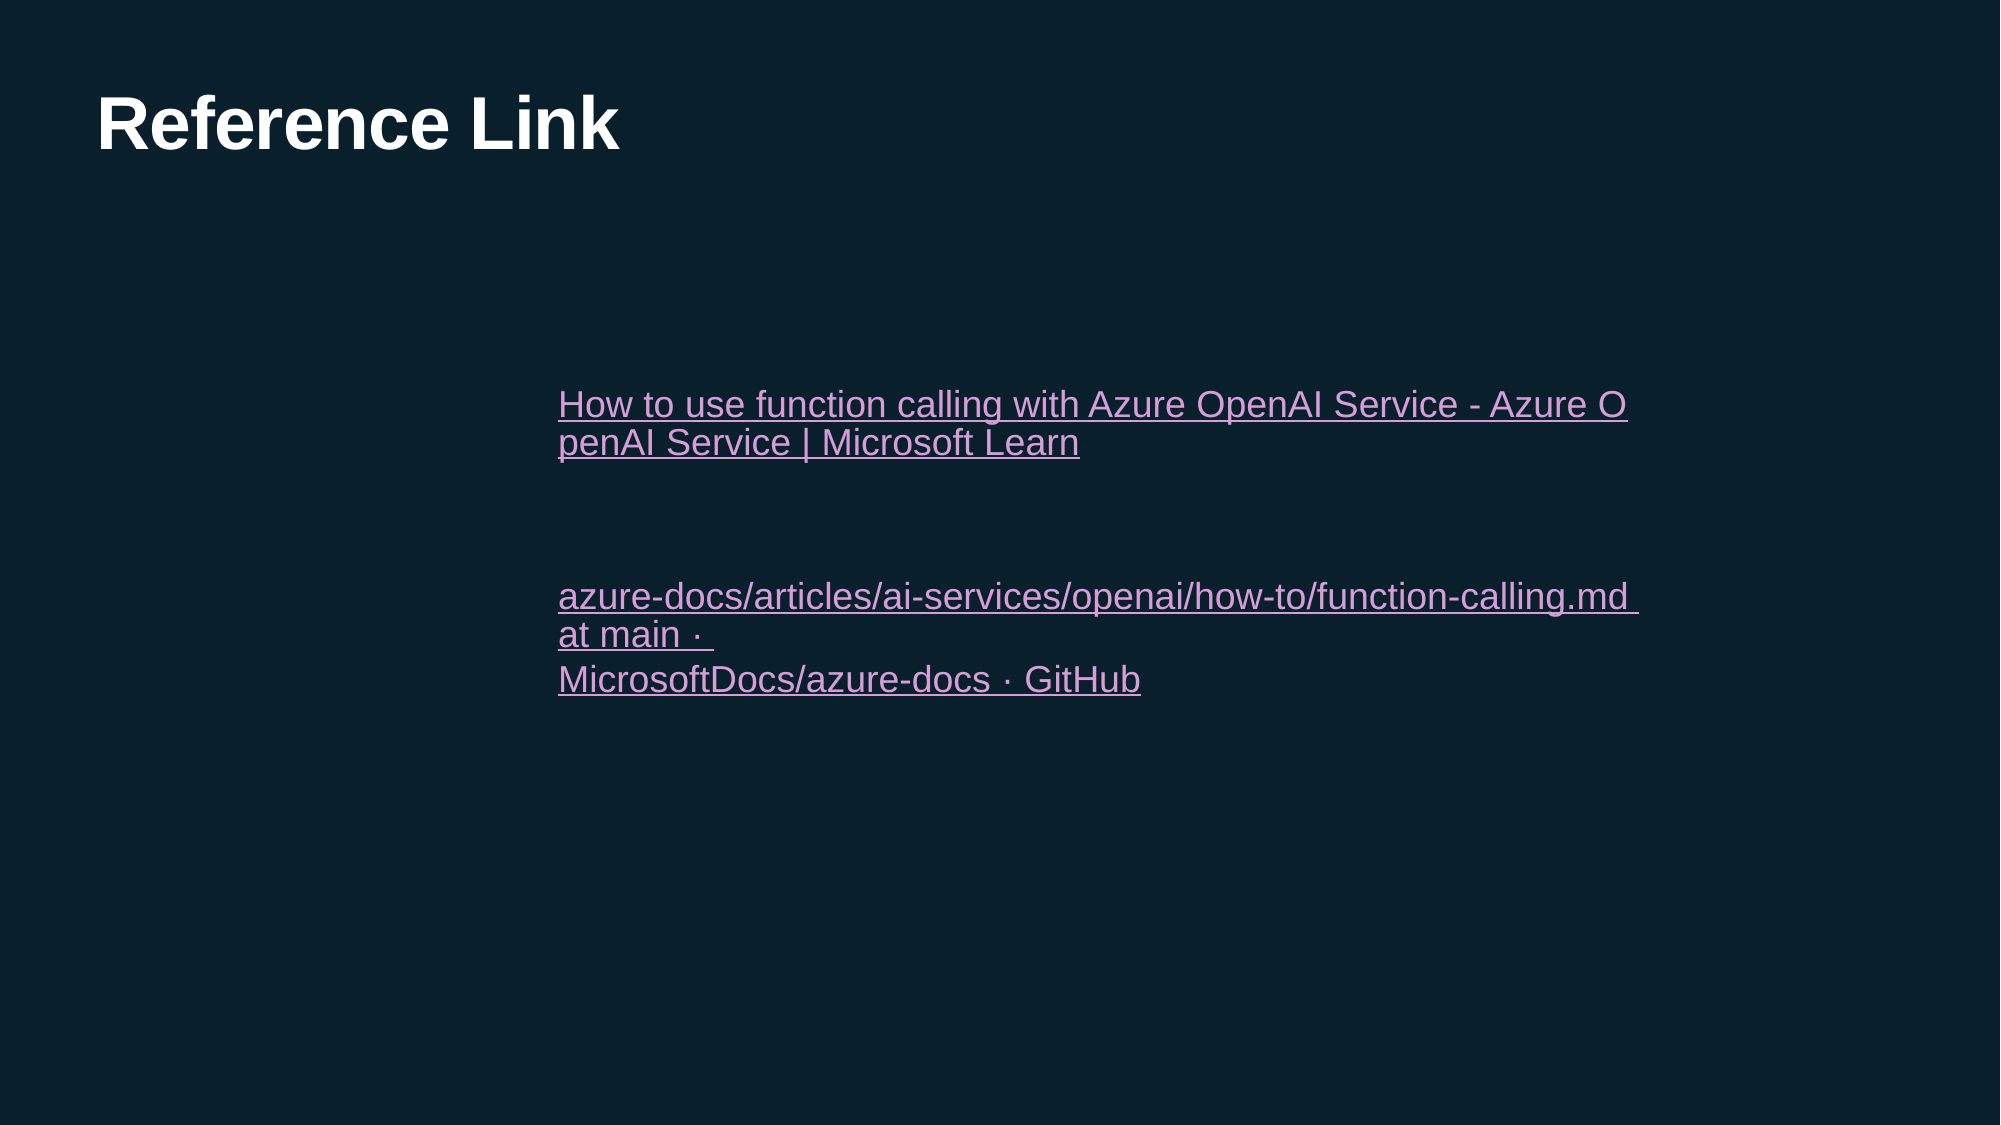

# Reference Link
How to use function calling with Azure OpenAI Service - Azure OpenAI Service | Microsoft Learn
azure-docs/articles/ai-services/openai/how-to/function-calling.md at main · MicrosoftDocs/azure-docs · GitHub